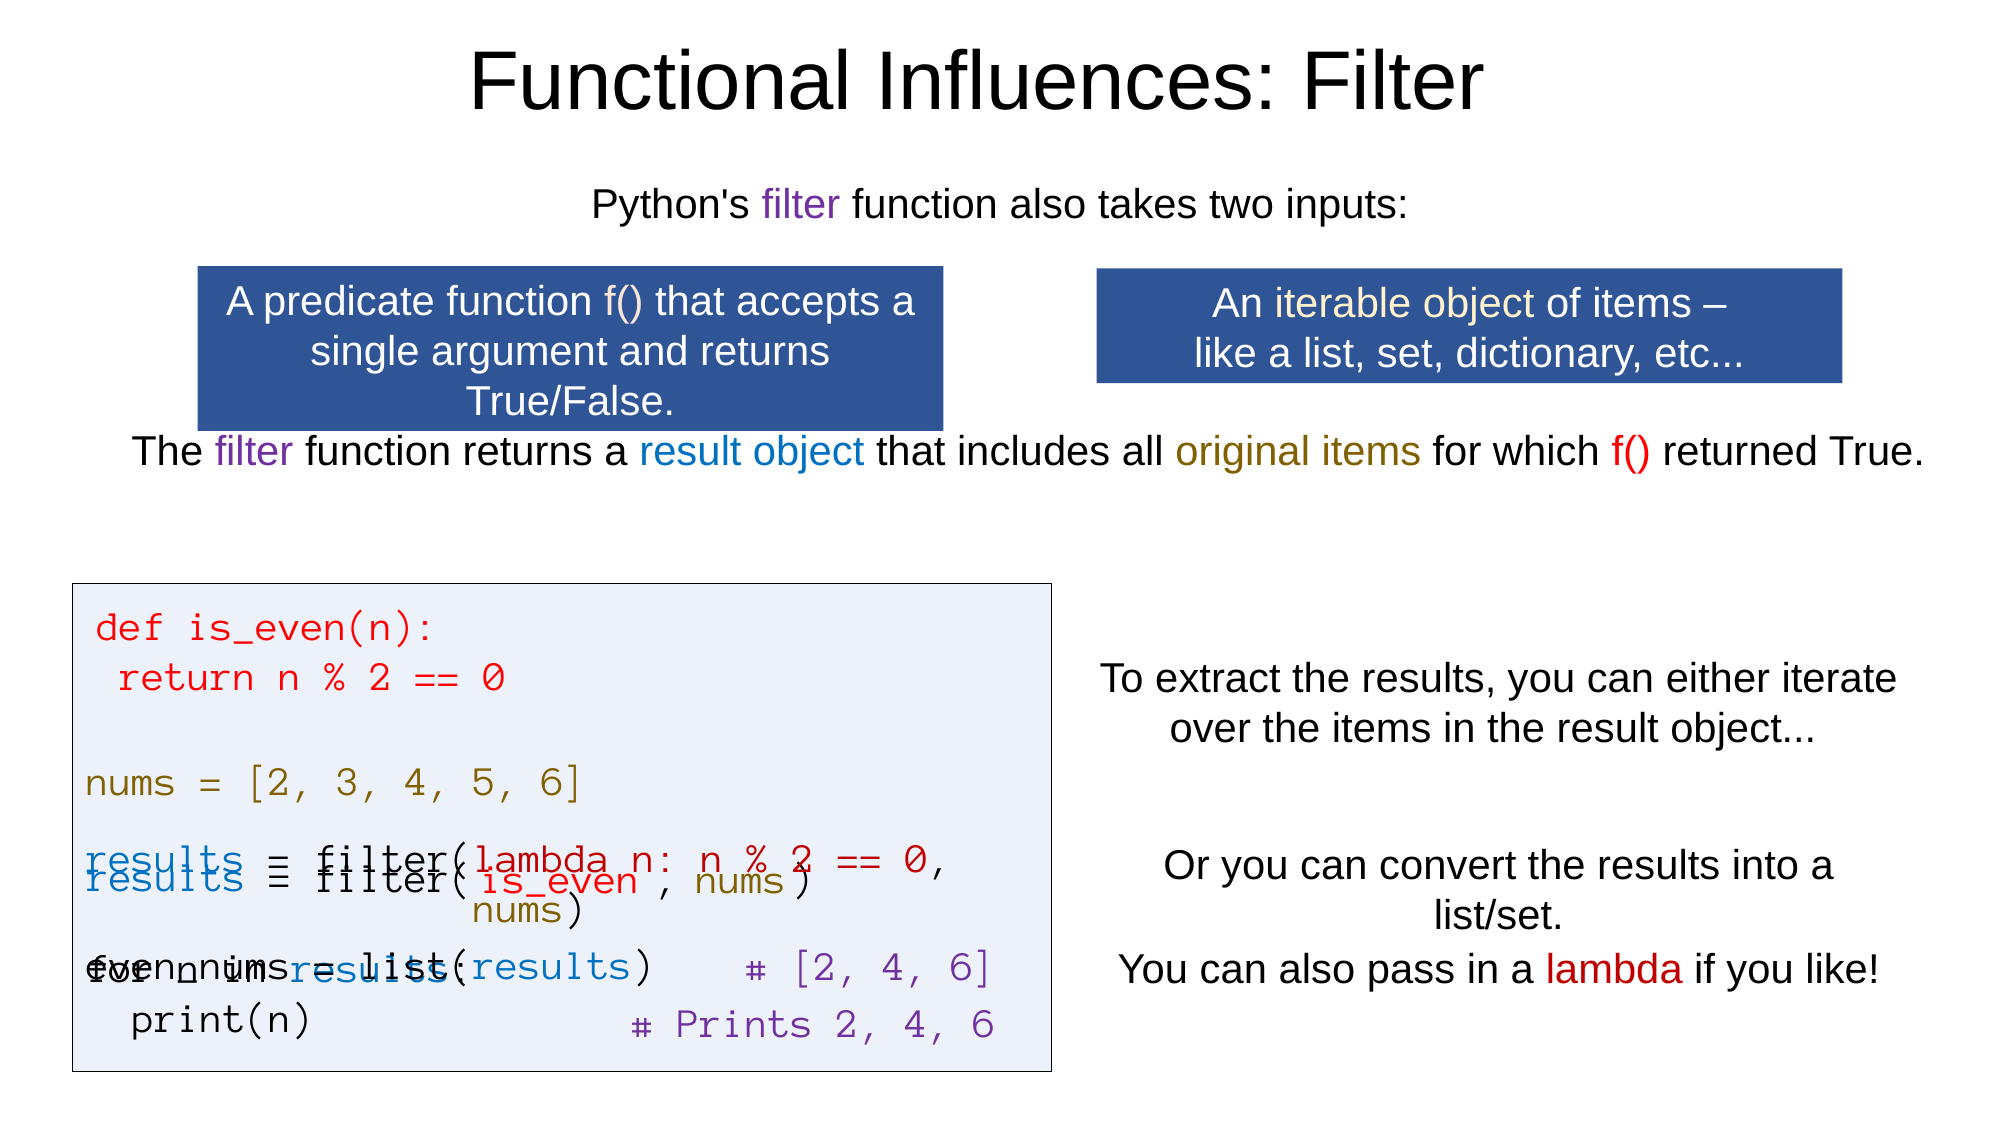

Functional Influences: Filter
Python's filter function also takes two inputs:
A predicate function f() that accepts a single argument and returns True/False.
 An iterable object of items –
like a list, set, dictionary, etc...
The filter function returns a result object that includes all original items for which f() returned True.

def is_even(n):
 return n % 2 == 0
To extract the results, you can either iterate over the items in the result object...
nums = [2, 3, 4, 5, 6]
results = filter(lambda n: n % 2 == 0,
                 nums)
Or you can convert the results into a list/set.
results =
results = filter(square  , nums)
is_even
nums
even_nums = list(results)
# [2, 4, 6]
for n in results:
  print(n)
You can also pass in a lambda if you like!
# Prints 2, 4, 6